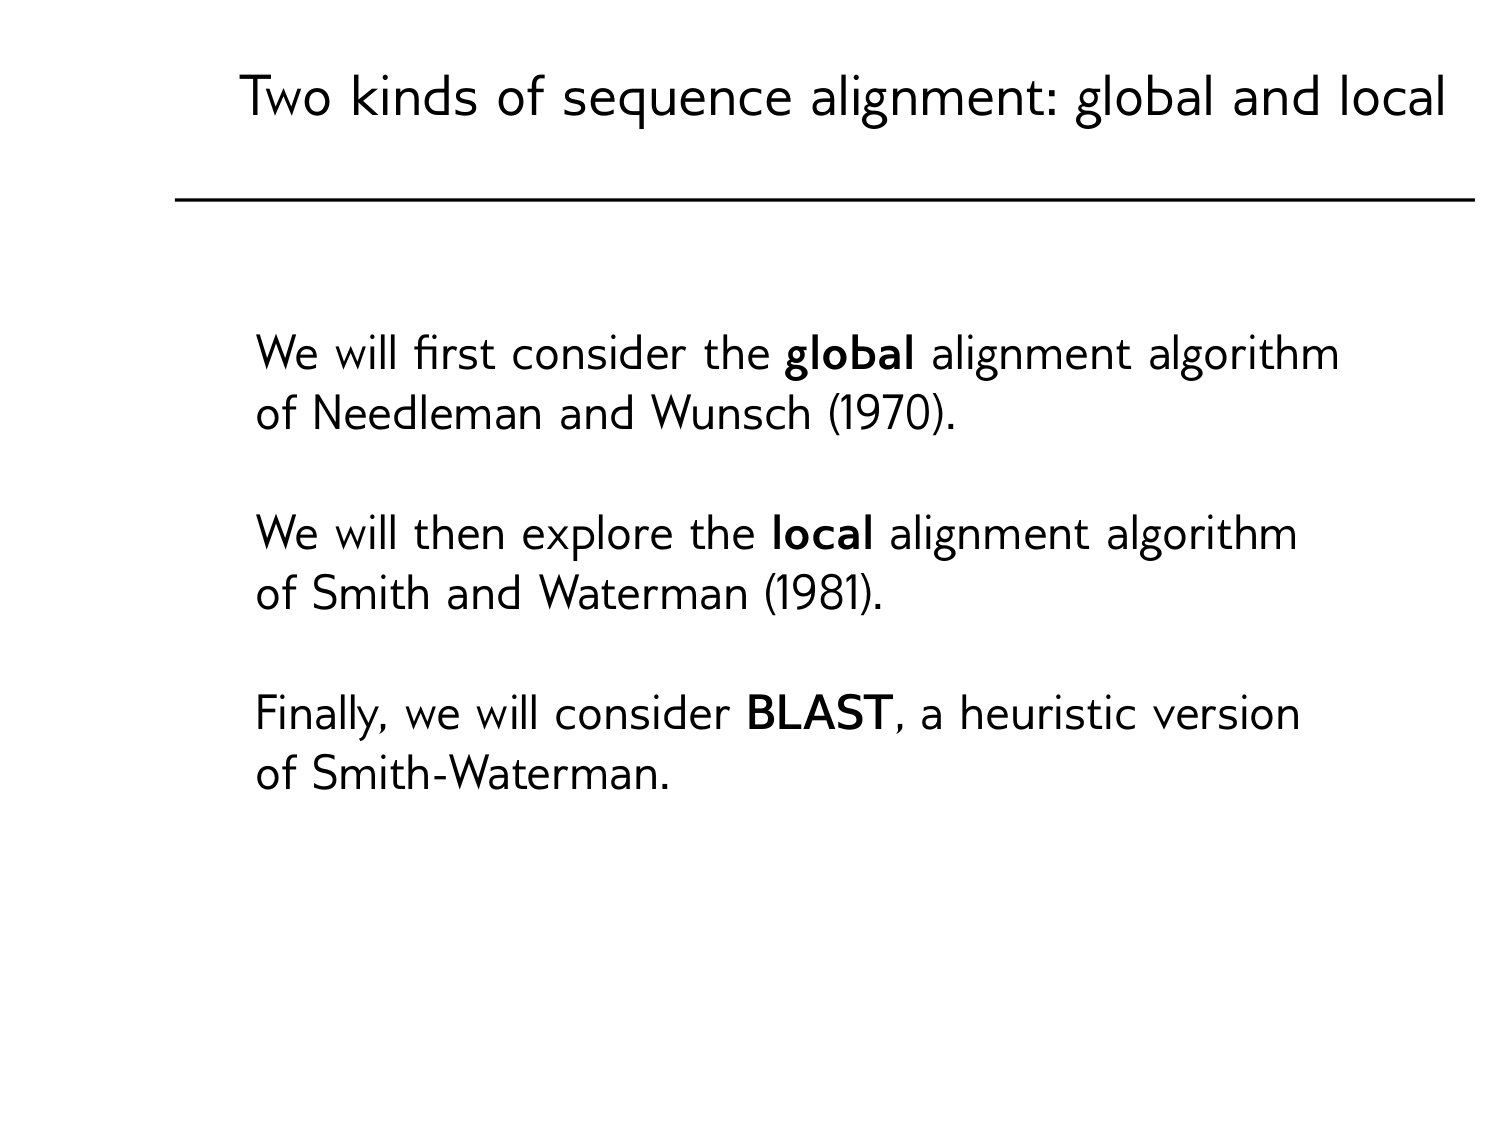

Two kinds of sequence alignment: global and local

We will first consider the global alignment algorithm
of Needleman and Wunsch (1970).

We will then explore the local alignment algorithm
of Smith and Waterman (1981).

Finally, we will consider BLAST, a heuristic version
of Smith-Waterman.